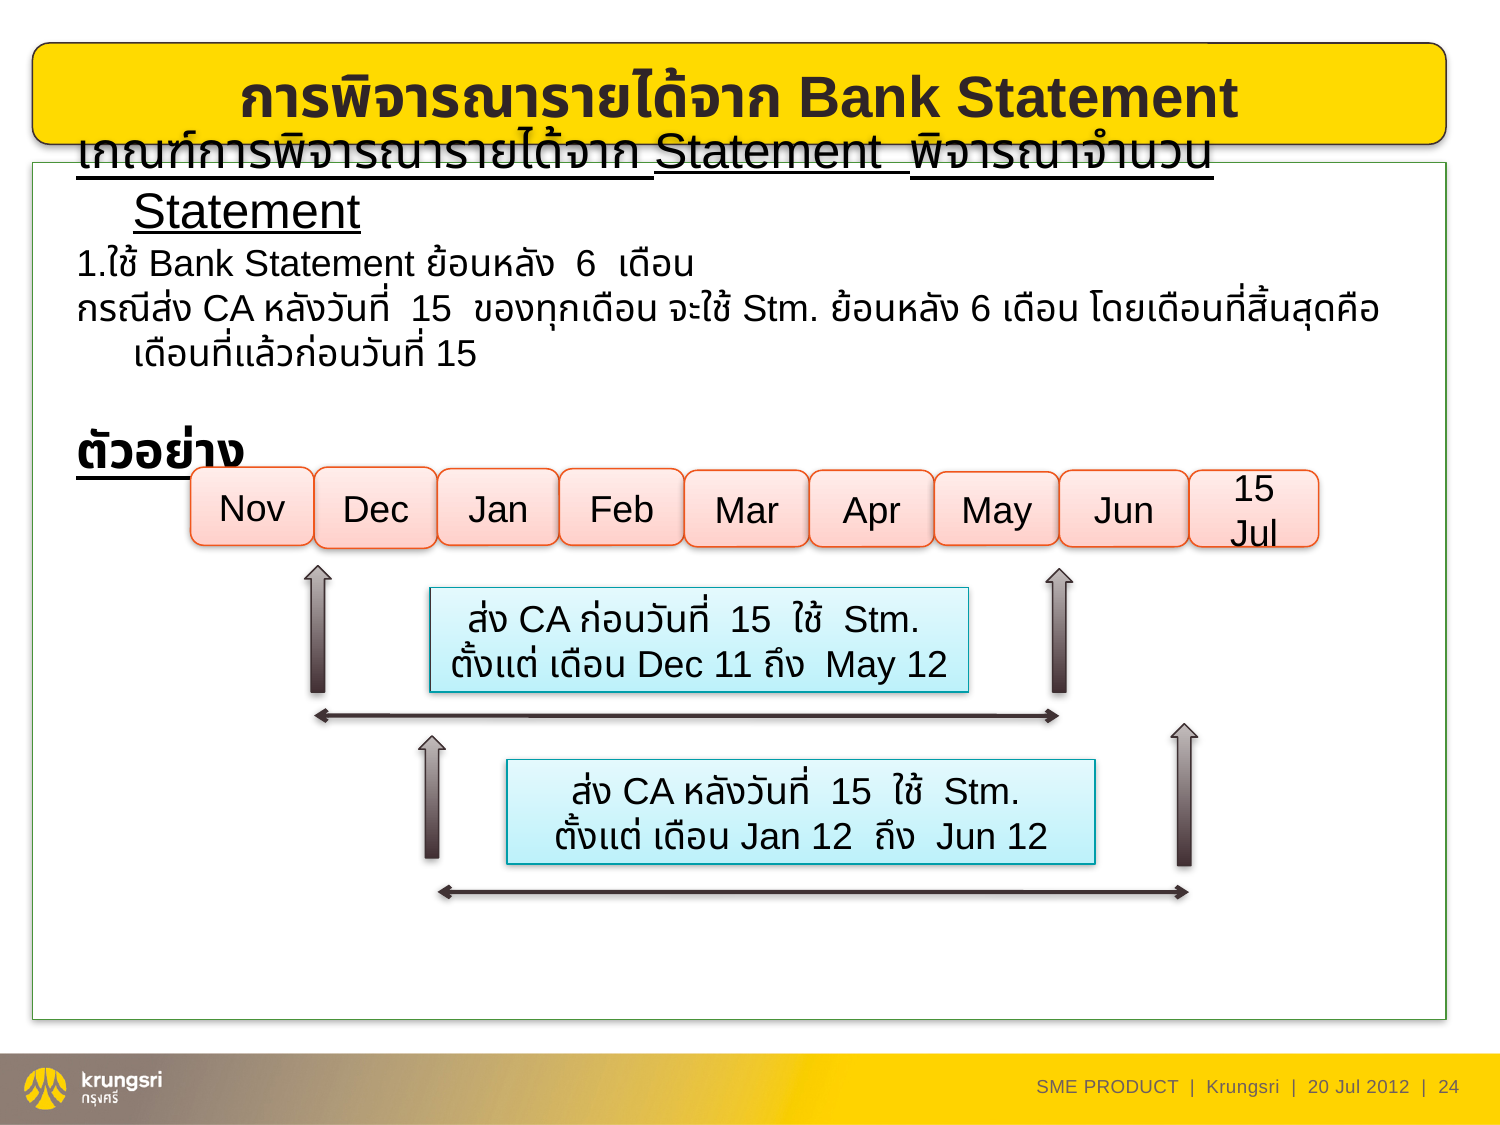

การพิจารณารายได้จาก Bank Statement
เกณฑ์การพิจารณารายได้จาก Statement  พิจารณาจำนวน Statement
1.ใช้ Bank Statement ย้อนหลัง  6  เดือน
กรณีส่ง CA หลังวันที่  15  ของทุกเดือน จะใช้ Stm. ย้อนหลัง 6 เดือน โดยเดือนที่สิ้นสุดคือเดือนที่แล้วก่อนวันที่ 15

ตัวอย่าง

Nov
Dec
Jan
Feb
Mar
Apr
Jun
15 Jul
May

ส่ง CA ก่อนวันที่  15  ใช้  Stm.
ตั้งแต่ เดือน Dec 11 ถึง  May 12

ส่ง CA หลังวันที่  15  ใช้  Stm.
ตั้งแต่ เดือน Jan 12  ถึง  Jun 12
SME PRODUCT  |  Krungsri  |  20 Jul 2012  |
24